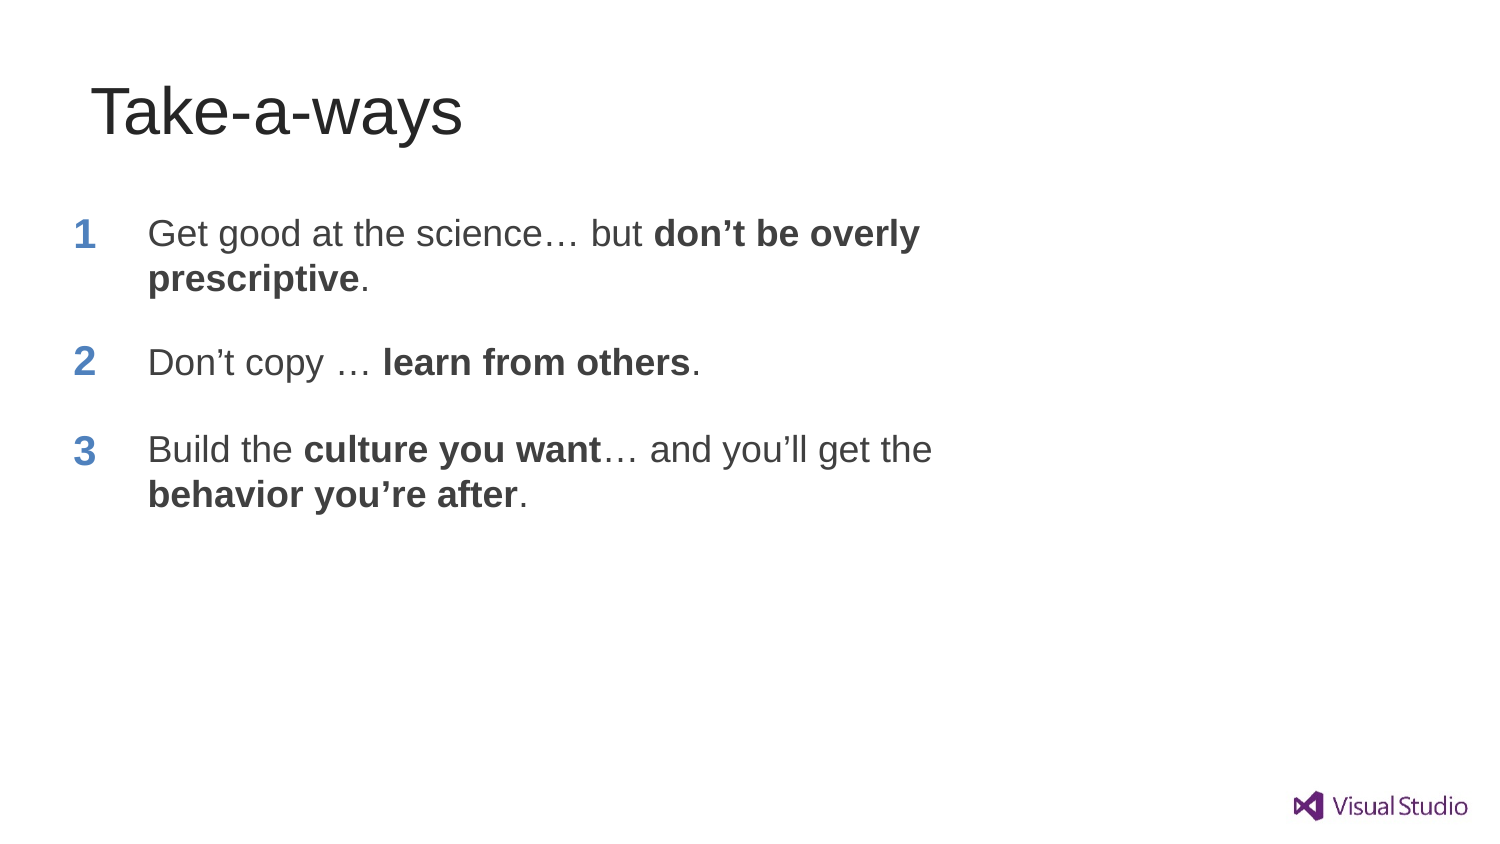

# Take-a-ways
1
Get good at the science… but don’t be overly prescriptive.
2
Don’t copy … learn from others.
3
Build the culture you want… and you’ll get the behavior you’re after.